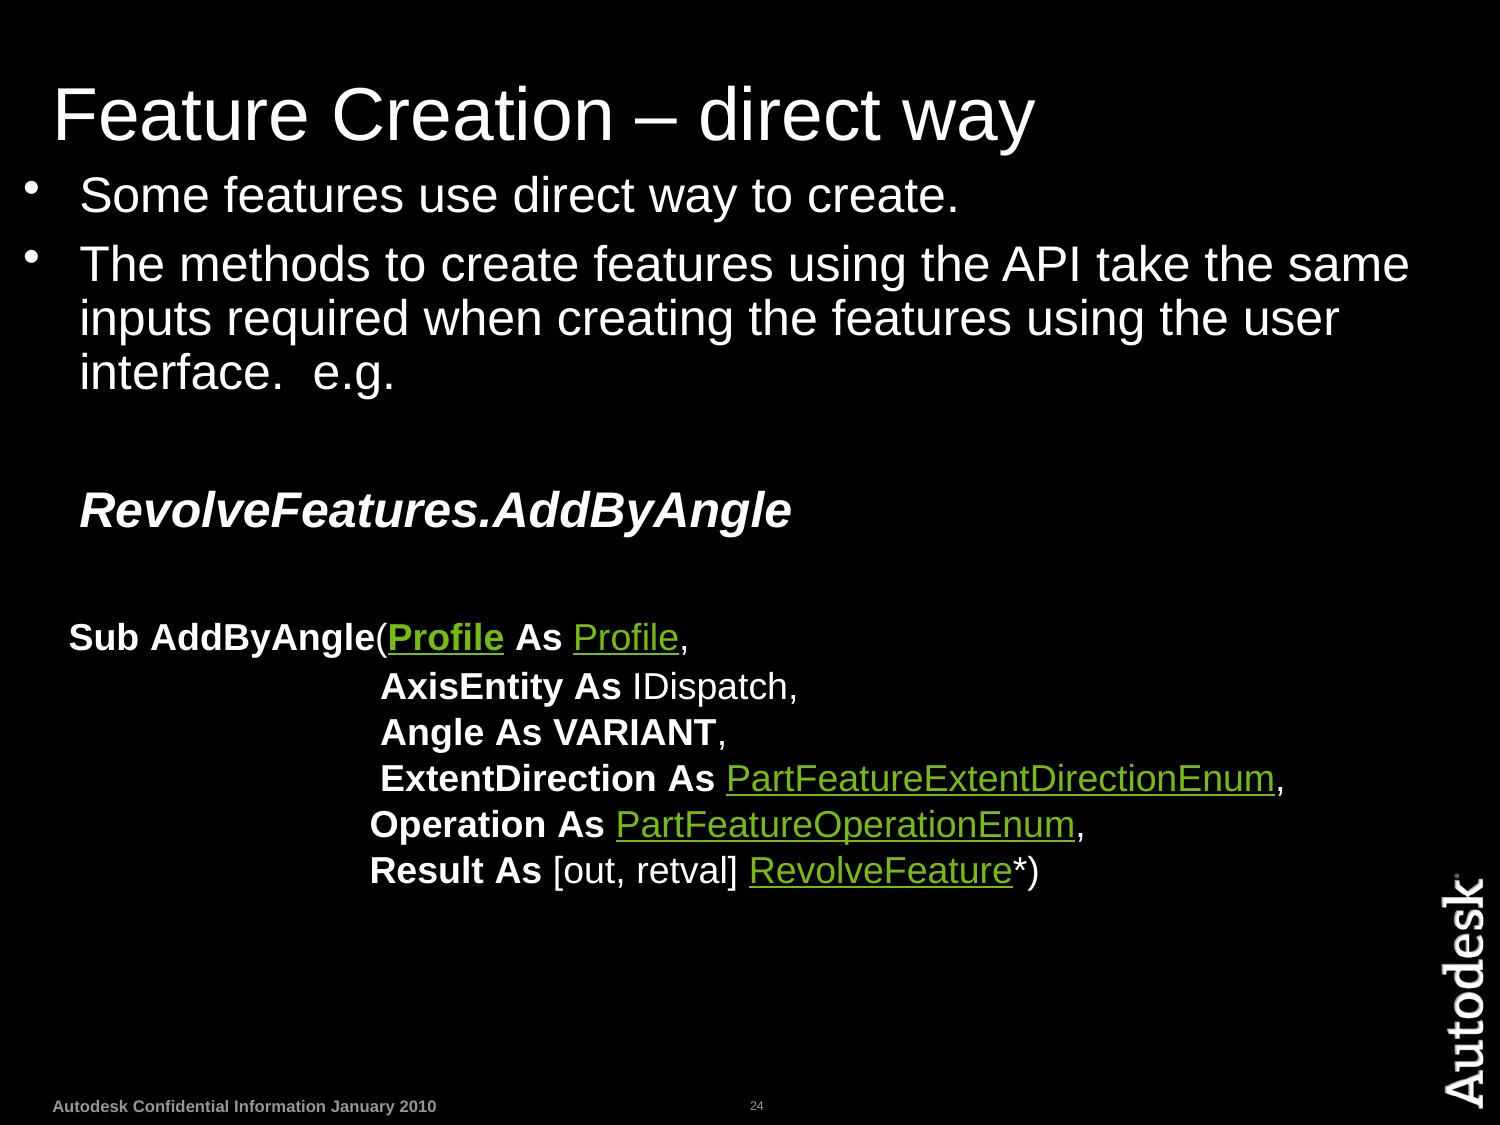

# Feature Creation – direct way
Some features use direct way to create.
The methods to create features using the API take the same inputs required when creating the features using the user interface.  e.g.

	RevolveFeatures.AddByAngle

    Sub AddByAngle(Profile As Profile,
                                  AxisEntity As IDispatch,
                                  Angle As VARIANT,
                                  ExtentDirection As PartFeatureExtentDirectionEnum,
                                 Operation As PartFeatureOperationEnum,
                                 Result As [out, retval] RevolveFeature*)